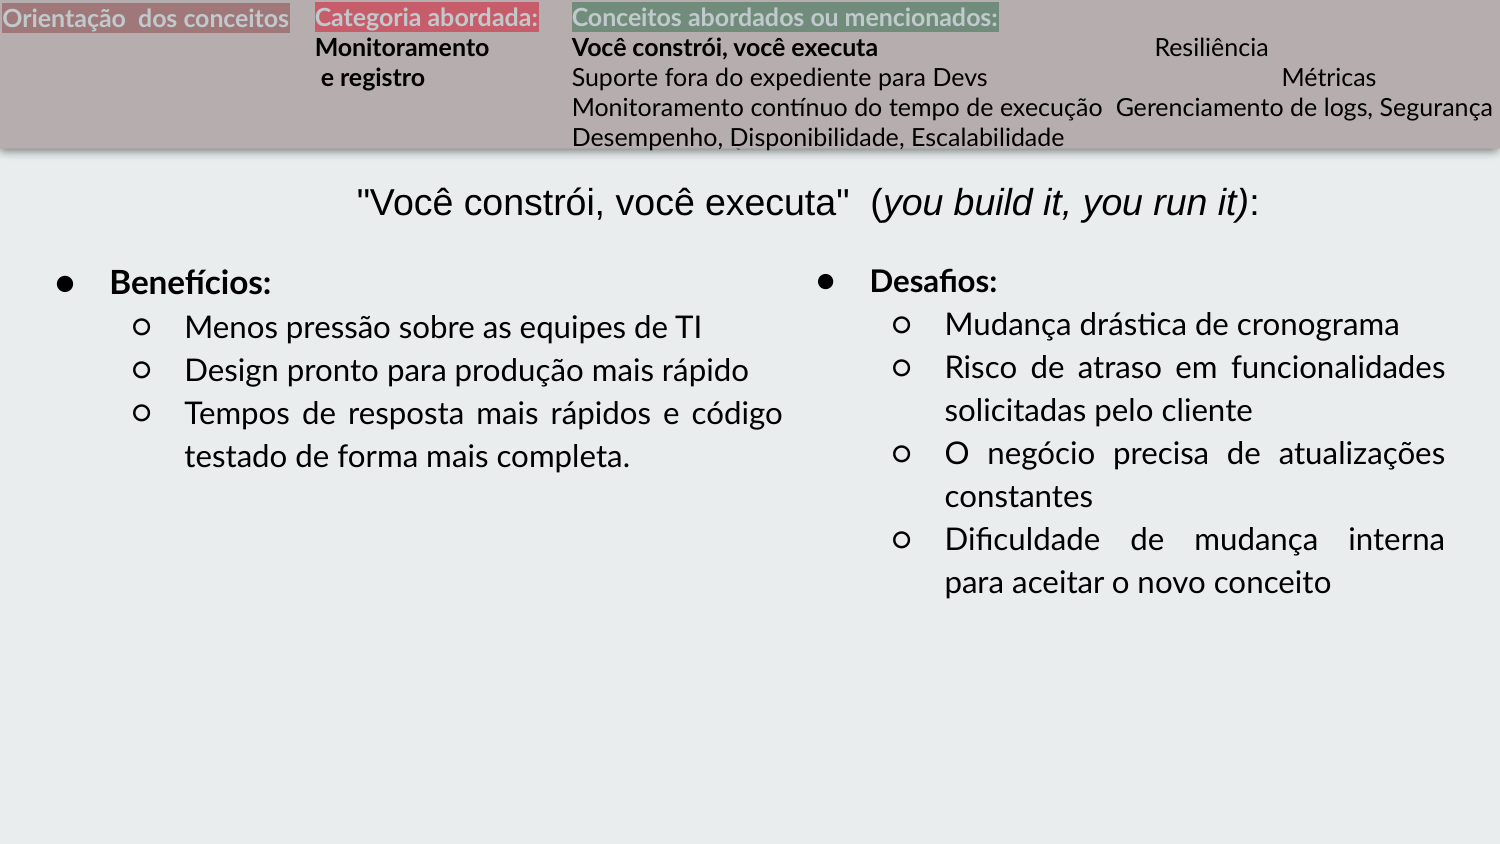

Orientação dos conceitos

Categoria abordada:
Monitoramento
 e registro
Conceitos abordados ou mencionados:
Você constrói, você executa                                              Resiliência
Suporte fora do expediente para Devs       	                 Métricas
Monitoramento contínuo do tempo de execução  Gerenciamento de logs, Segurança Desempenho, Disponibilidade, Escalabilidade
Orientação  dos conceitos
Categoria abordada:
Conhecimento compartilhado
+
Gerenciamento de Código Fonte
Conceitos abordados ou mencionados:
Cultura de colaboração		Colaboração entre departamentos
Compartilhando conhecimento  	Controle de versão
Quebrando silos
"Você constrói, você executa"  (you build it, you run it):
Benefícios:
Menos pressão sobre as equipes de TI
Design pronto para produção mais rápido
Tempos de resposta mais rápidos e código testado de forma mais completa.
Desafios:
Mudança drástica de cronograma
Risco de atraso em funcionalidades solicitadas pelo cliente
O negócio precisa de atualizações constantes
Dificuldade de mudança interna para aceitar o novo conceito